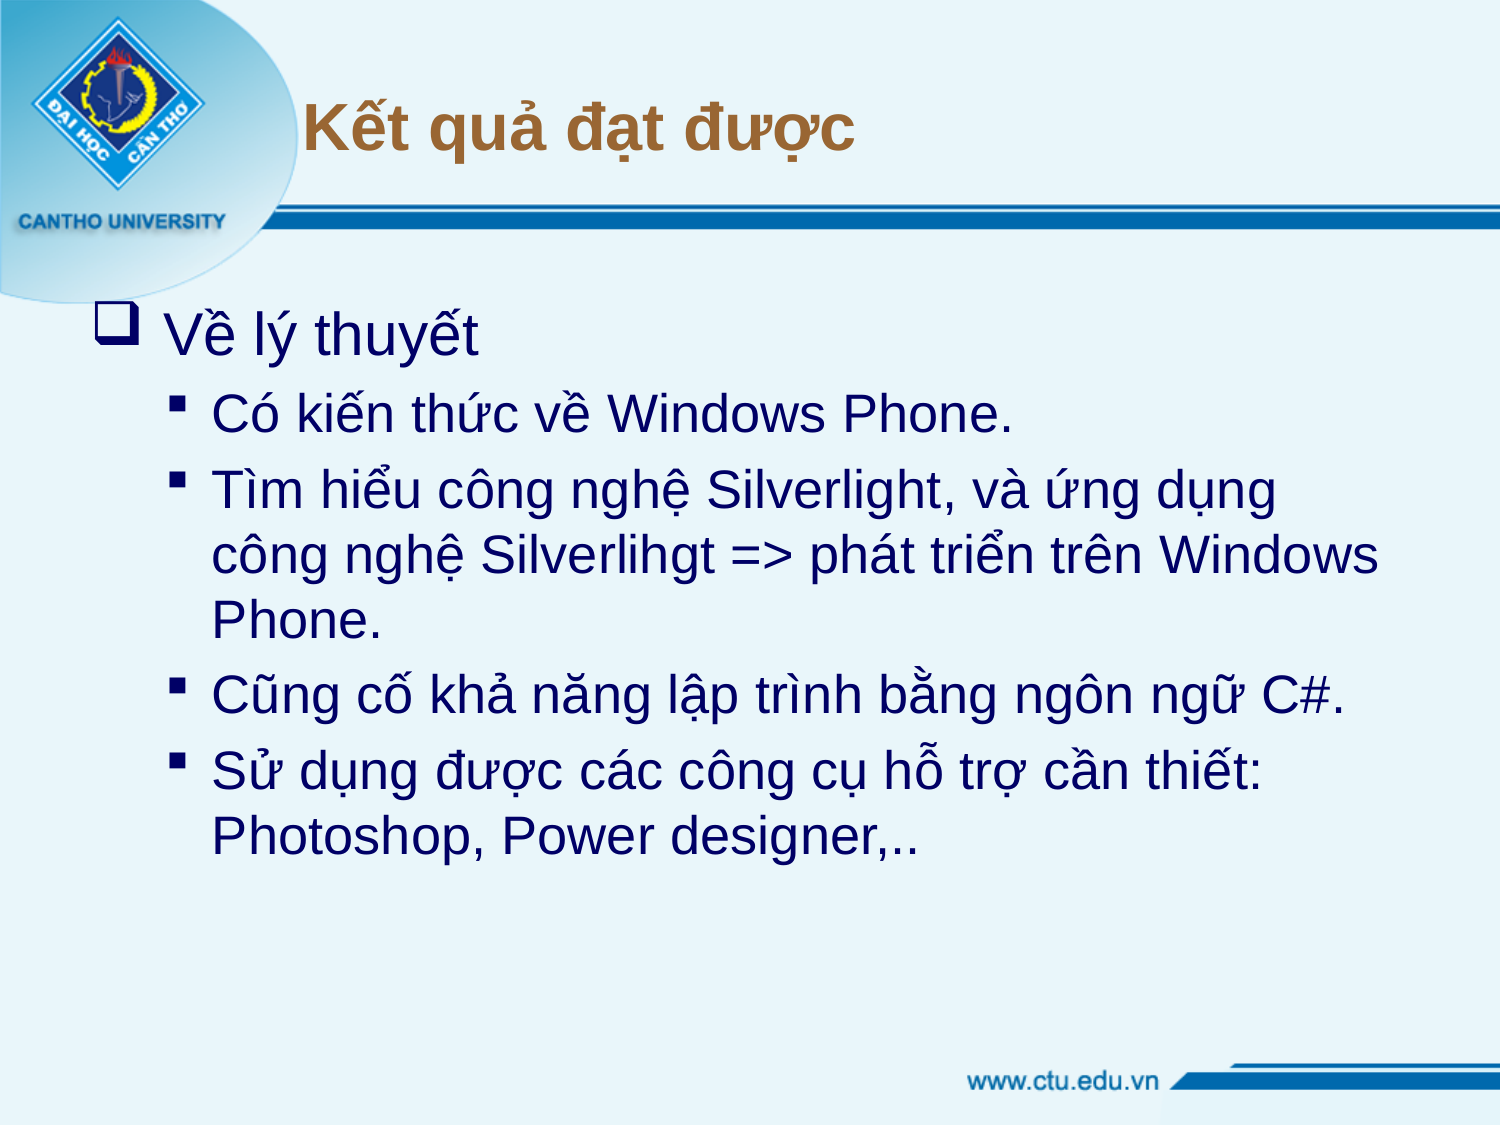

# Kết quả đạt được
 Về lý thuyết
Có kiến thức về Windows Phone.
Tìm hiểu công nghệ Silverlight, và ứng dụng công nghệ Silverlihgt => phát triển trên Windows Phone.
Cũng cố khả năng lập trình bằng ngôn ngữ C#.
Sử dụng được các công cụ hỗ trợ cần thiết: Photoshop, Power designer,..